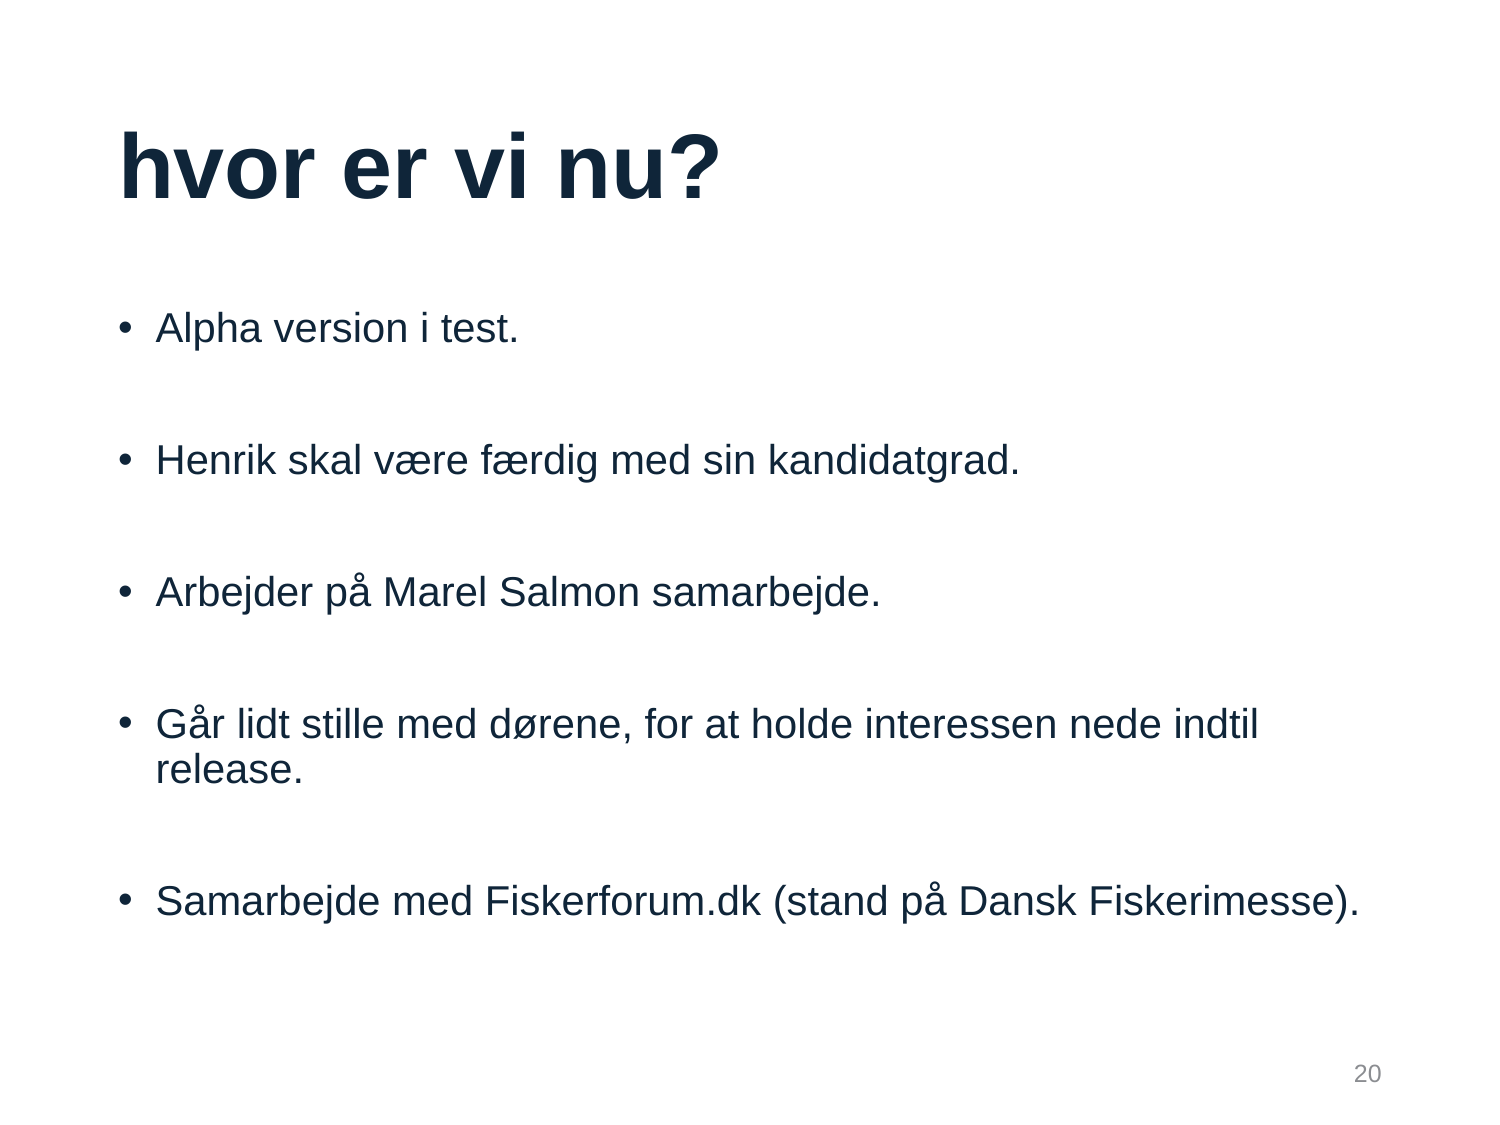

# hvor er vi nu?
Alpha version i test.

Henrik skal være færdig med sin kandidatgrad.

Arbejder på Marel Salmon samarbejde.

Går lidt stille med dørene, for at holde interessen nede indtil release.

Samarbejde med Fiskerforum.dk (stand på Dansk Fiskerimesse).
20